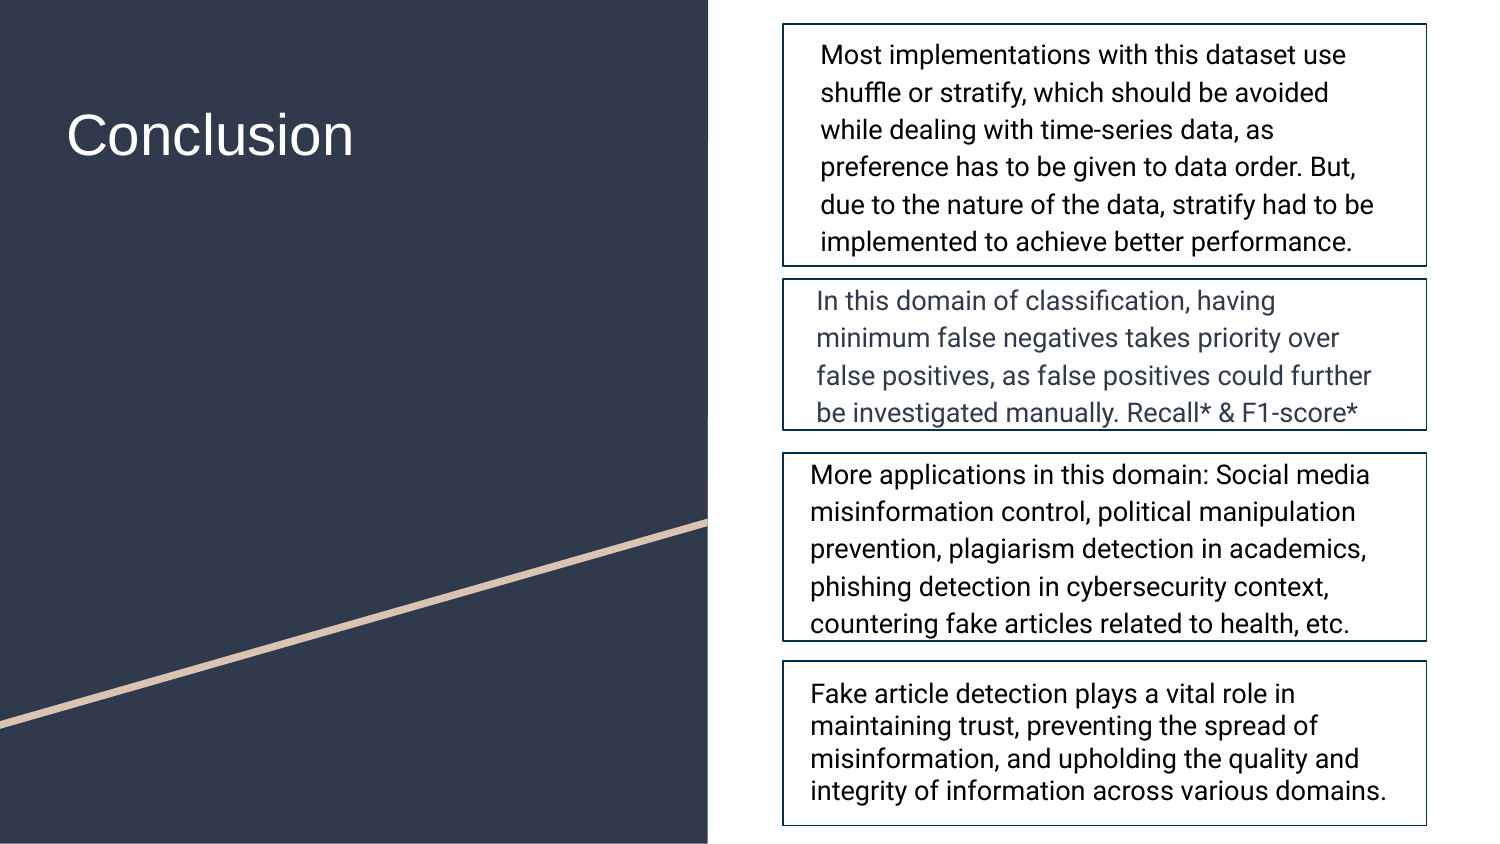

Most implementations with this dataset use shuffle or stratify, which should be avoided while dealing with time-series data, as preference has to be given to data order. But, due to the nature of the data, stratify had to be implemented to achieve better performance.
# Conclusion

In this domain of classification, having minimum false negatives takes priority over false positives, as false positives could further be investigated manually. Recall* & F1-score*
More applications in this domain: Social media misinformation control, political manipulation prevention, plagiarism detection in academics, phishing detection in cybersecurity context, countering fake articles related to health, etc.

Fake article detection plays a vital role in maintaining trust, preventing the spread of misinformation, and upholding the quality and integrity of information across various domains.